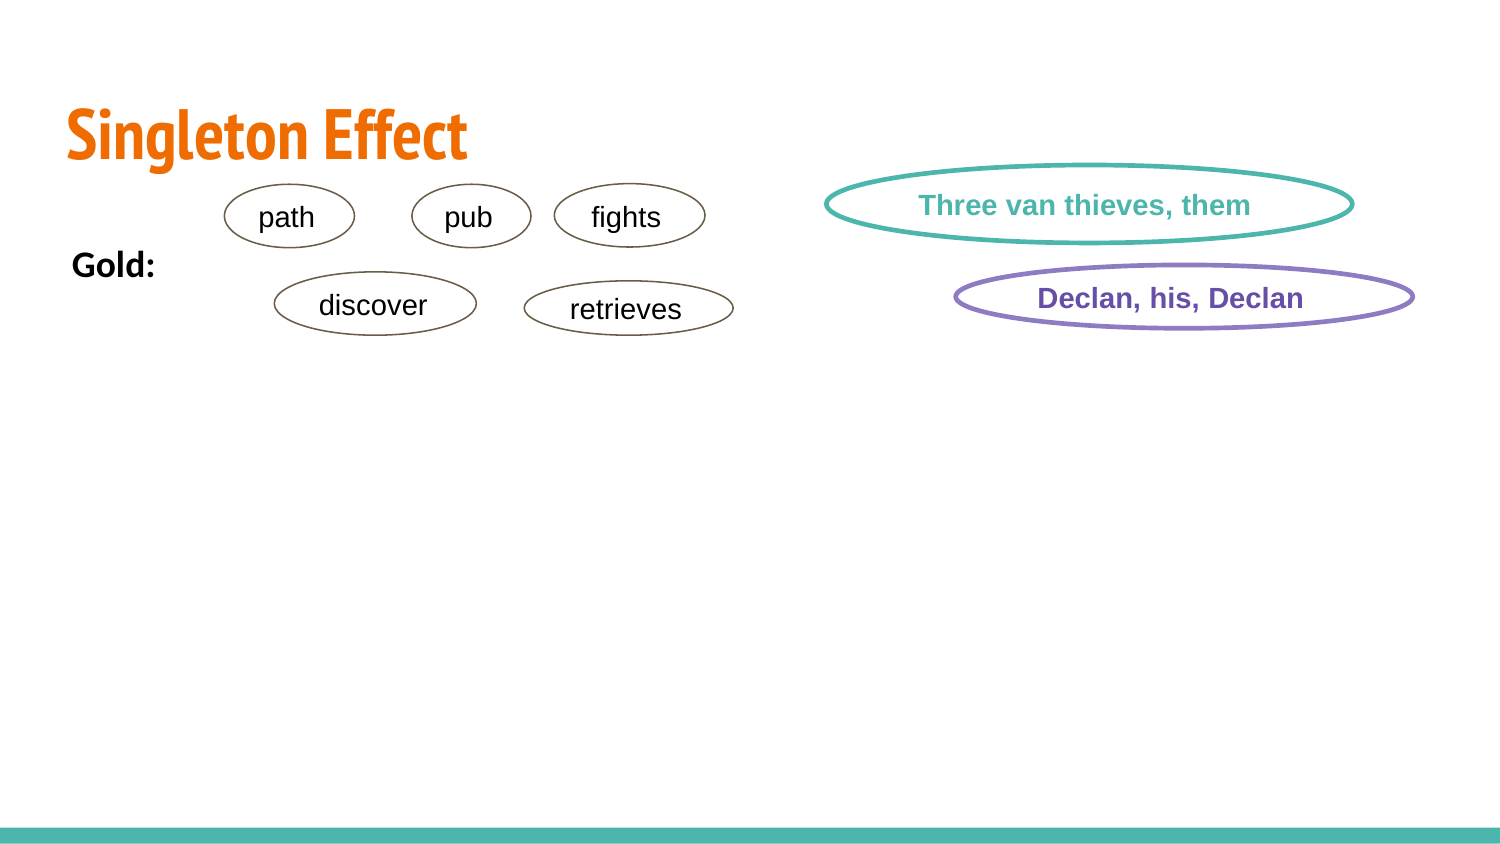

# Singleton Effect
Three van thieves, them
fights
path
pub
Gold:
Declan, his, Declan
discover
retrieves